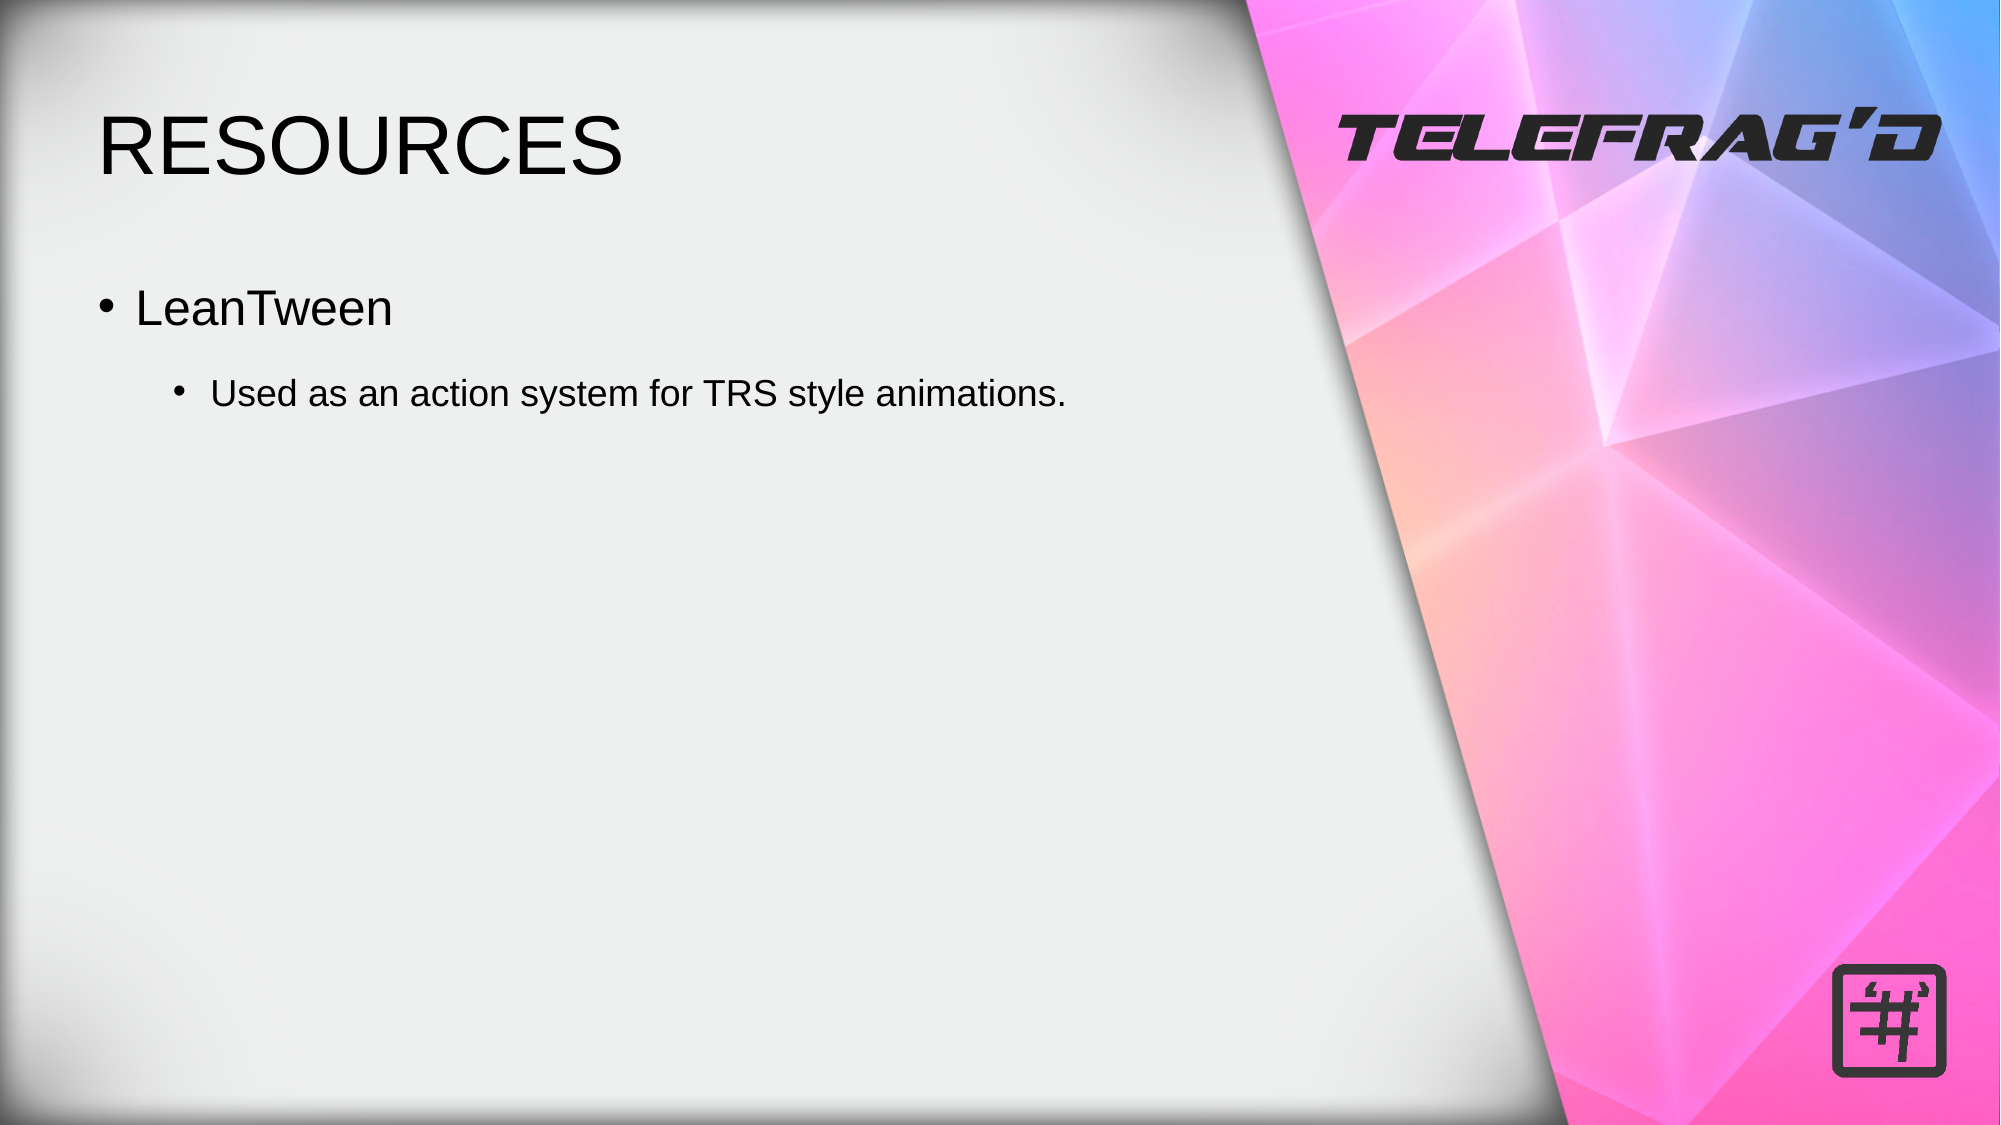

RESOURCES
LeanTween
Used as an action system for TRS style animations.